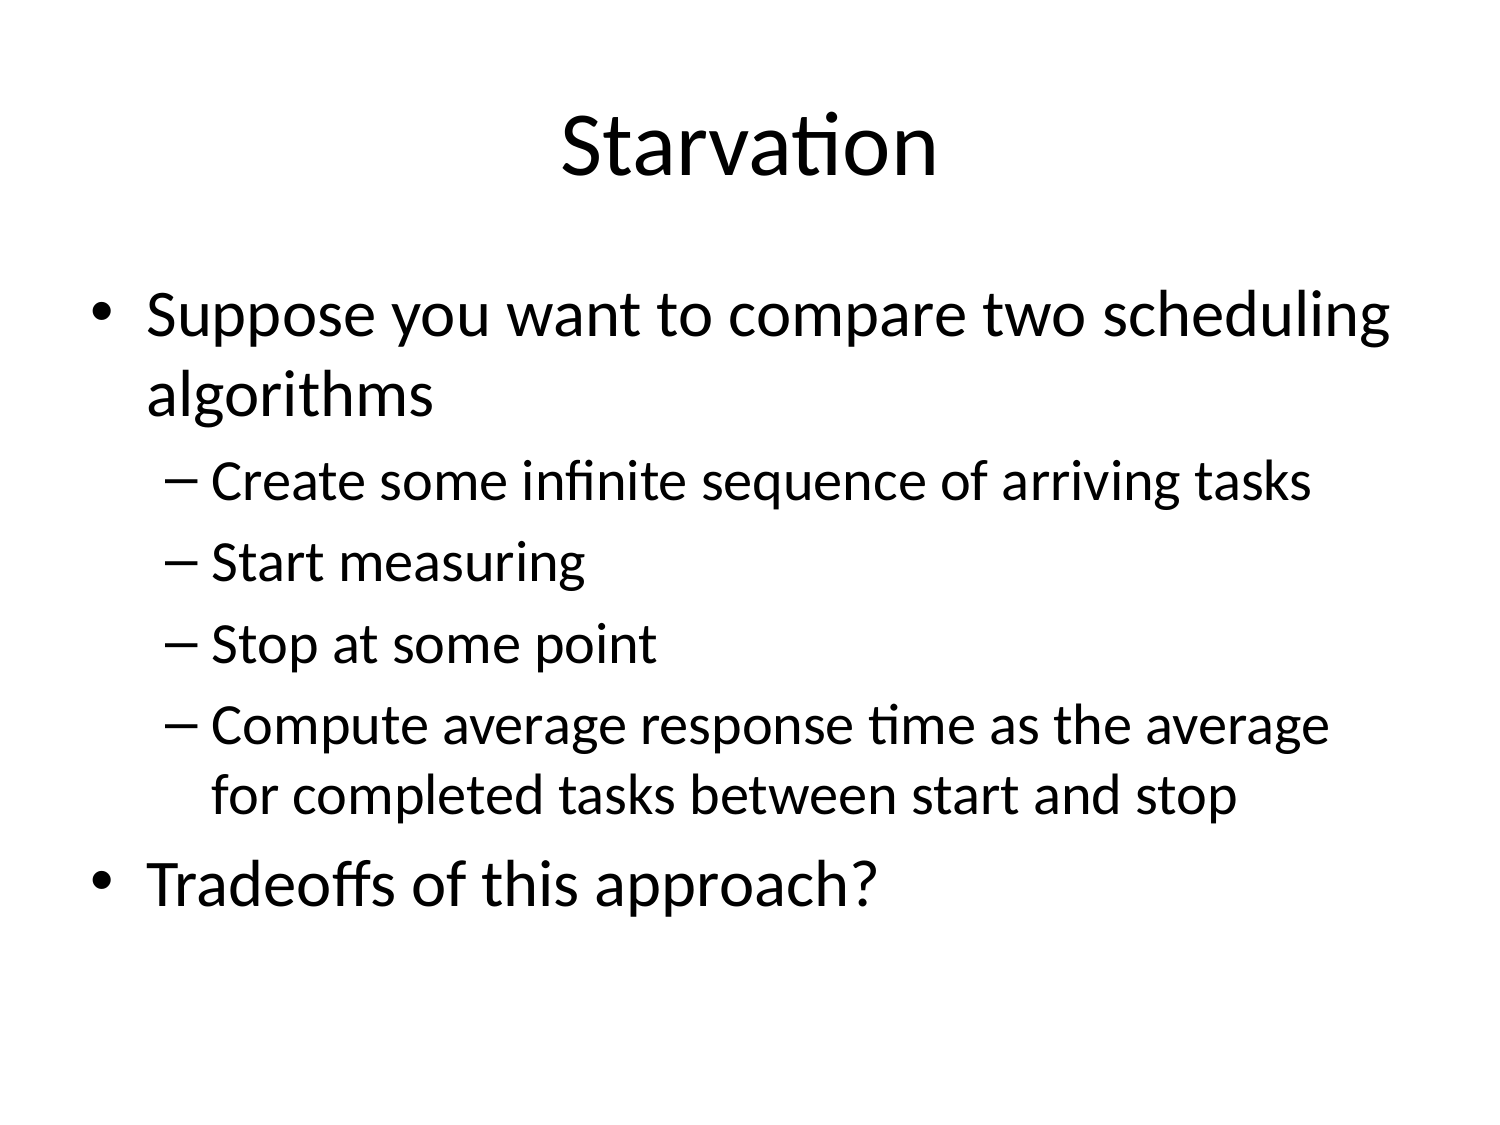

# Starvation
Suppose you want to compare two scheduling algorithms
Create some infinite sequence of arriving tasks
Start measuring
Stop at some point
Compute average response time as the average for completed tasks between start and stop
Tradeoffs of this approach?